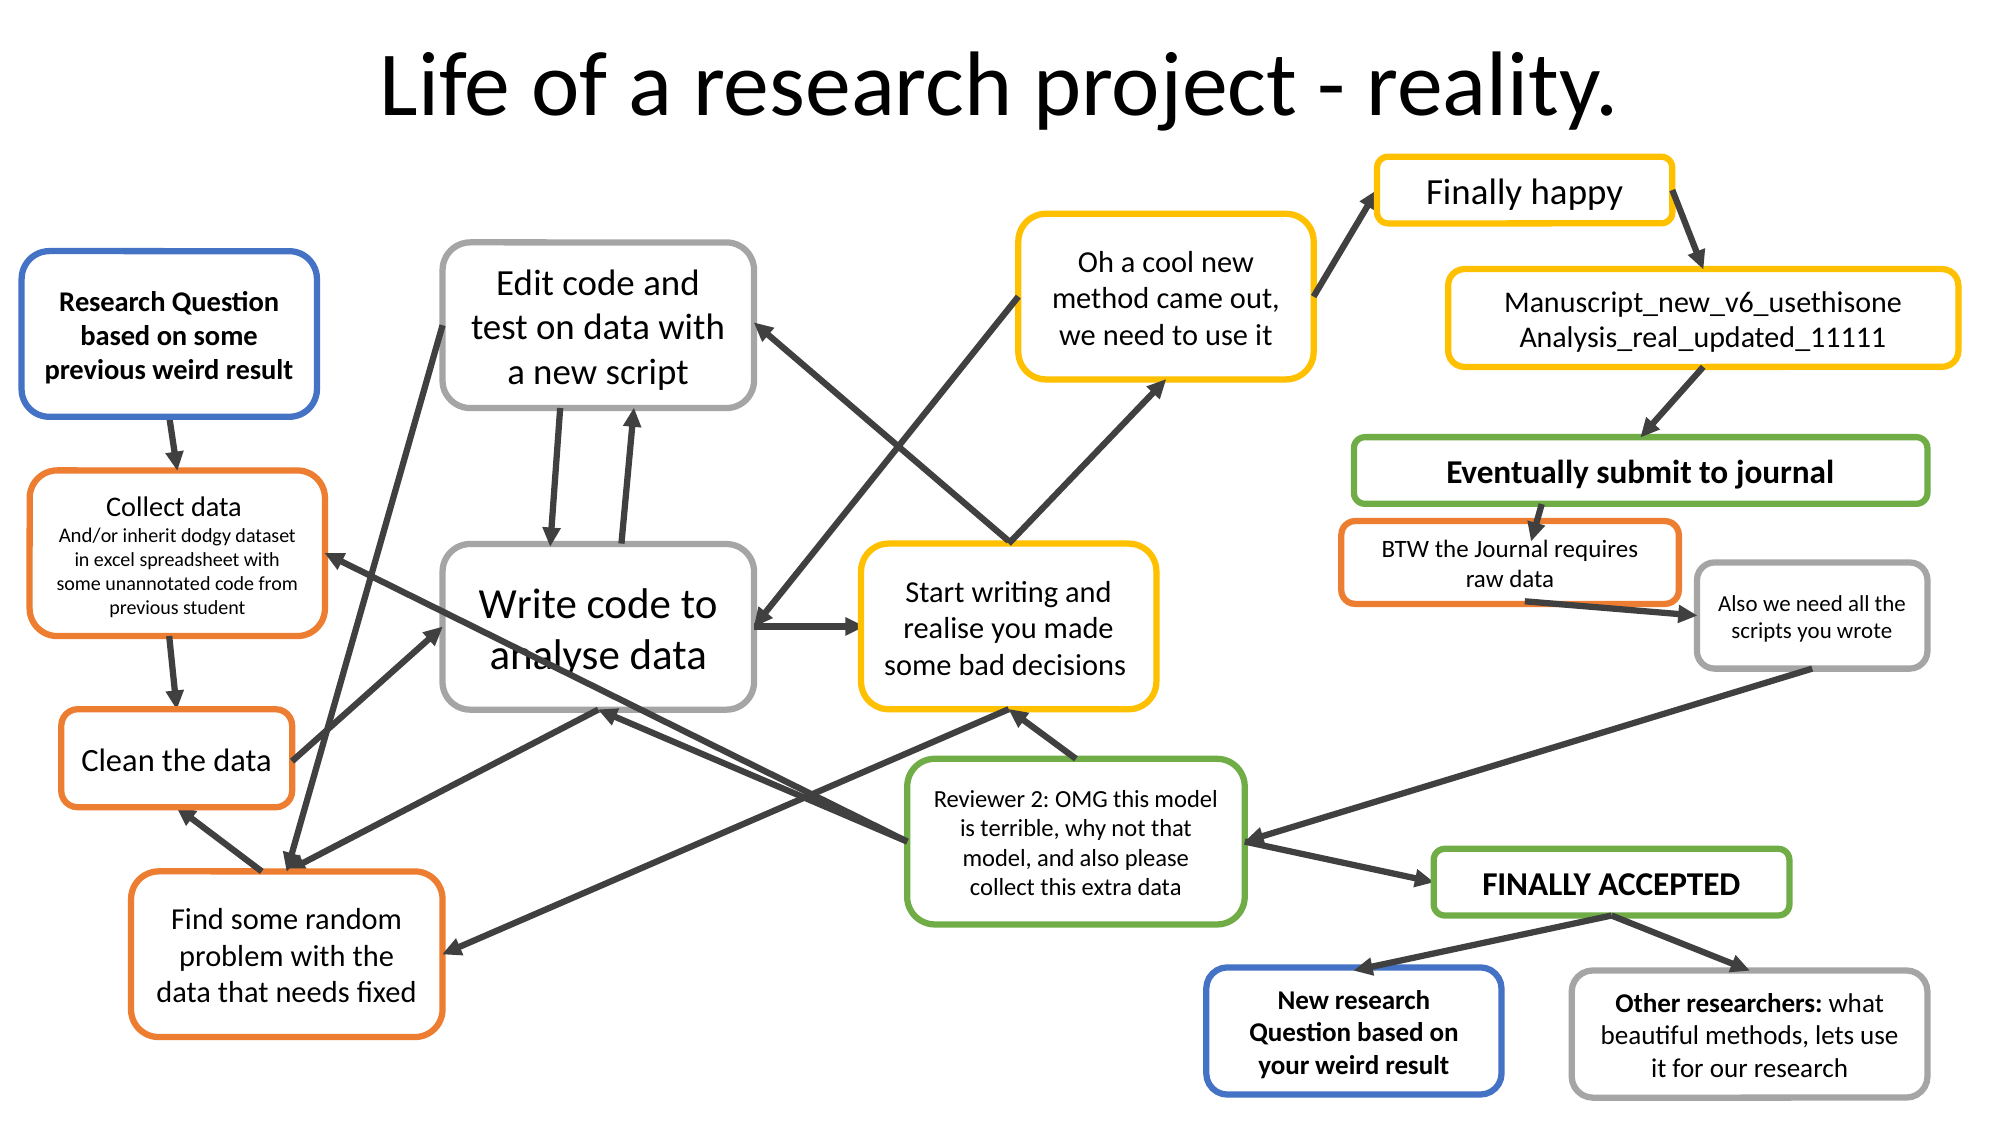

# Life of a research project - reality.
Finally happy
Oh a cool new method came out, we need to use it
Edit code and test on data with a new script
Research Question based on some previous weird result
Manuscript_new_v6_usethisone
Analysis_real_updated_11111
Eventually submit to journal
Collect data
And/or inherit dodgy dataset in excel spreadsheet with some unannotated code from previous student
BTW the Journal requires raw data
Start writing and realise you made some bad decisions
Write code to analyse data
Also we need all the scripts you wrote
Clean the data
Reviewer 2: OMG this model is terrible, why not that model, and also please collect this extra data
FINALLY ACCEPTED
Find some random problem with the data that needs fixed
New research Question based on your weird result
Other researchers: what beautiful methods, lets use it for our research